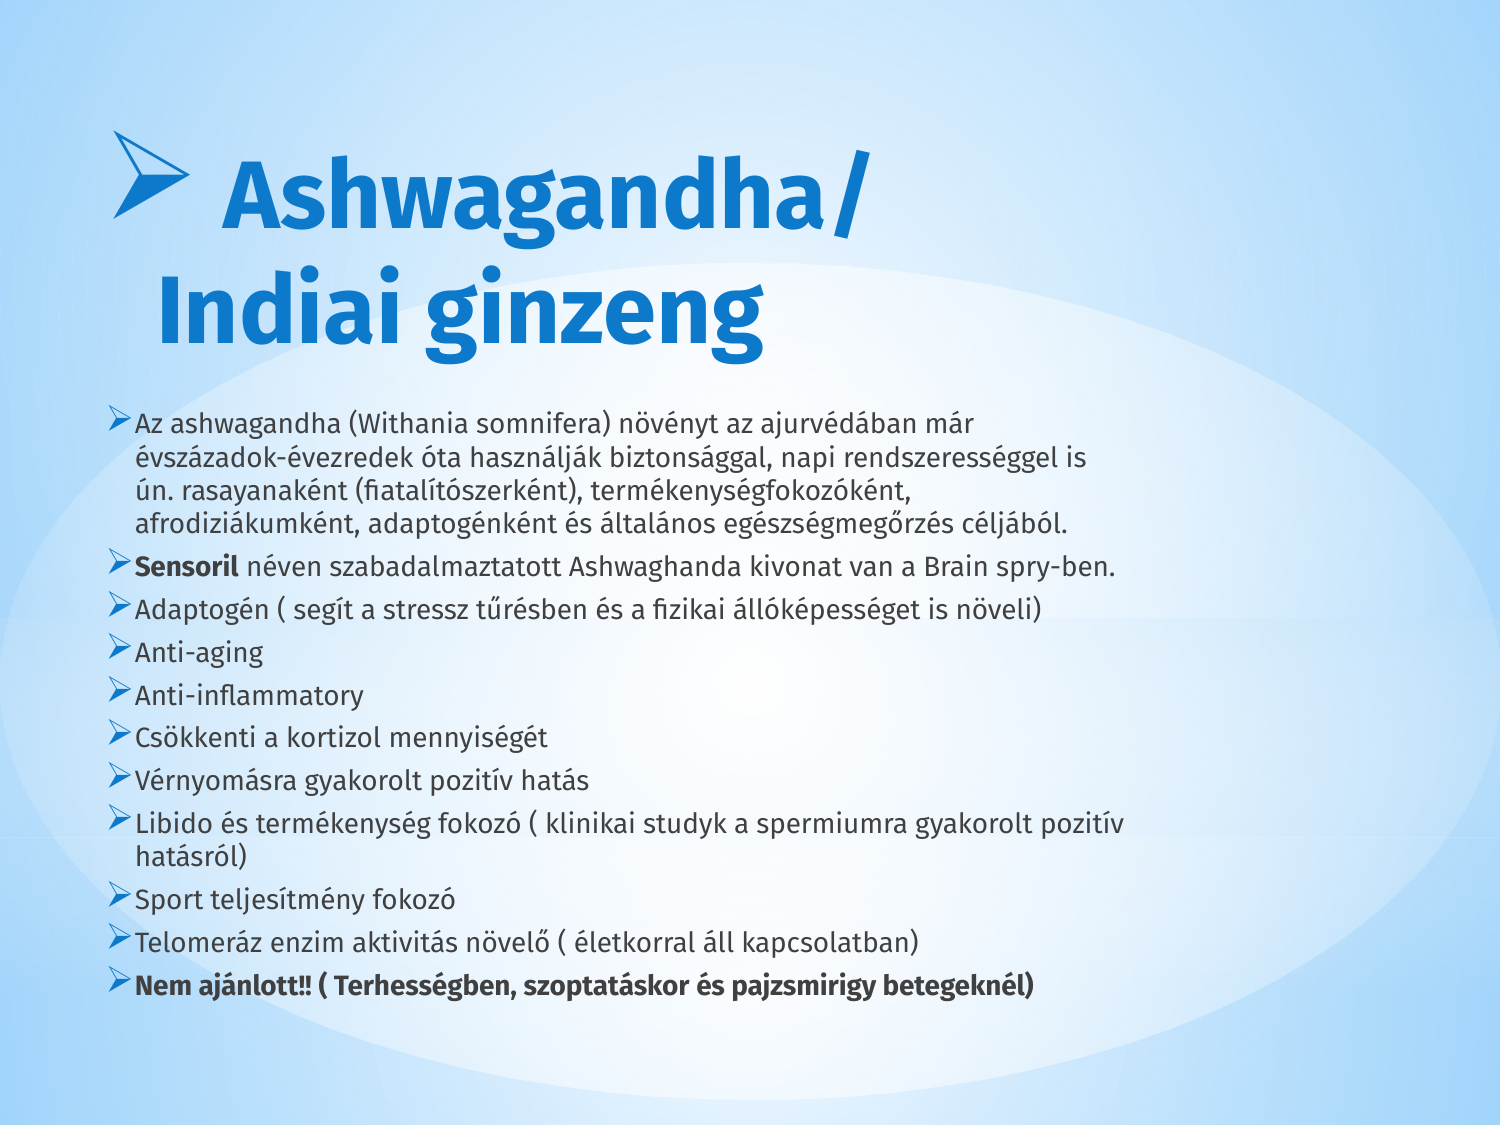

# Ashwagandha/ Indiai ginzeng
Az ashwagandha (Withania somnifera) növényt az ajurvédában már évszázadok-évezredek óta használják biztonsággal, napi rendszerességgel is ún. rasayanaként (fiatalítószerként), termékenységfokozóként, afrodiziákumként, adaptogénként és általános egészségmegőrzés céljából.
Sensoril néven szabadalmaztatott Ashwaghanda kivonat van a Brain spry-ben.
Adaptogén ( segít a stressz tűrésben és a fizikai állóképességet is növeli)
Anti-aging
Anti-inflammatory
Csökkenti a kortizol mennyiségét
Vérnyomásra gyakorolt pozitív hatás
Libido és termékenység fokozó ( klinikai studyk a spermiumra gyakorolt pozitív hatásról)
Sport teljesítmény fokozó
Telomeráz enzim aktivitás növelő ( életkorral áll kapcsolatban)
Nem ajánlott!! ( Terhességben, szoptatáskor és pajzsmirigy betegeknél)